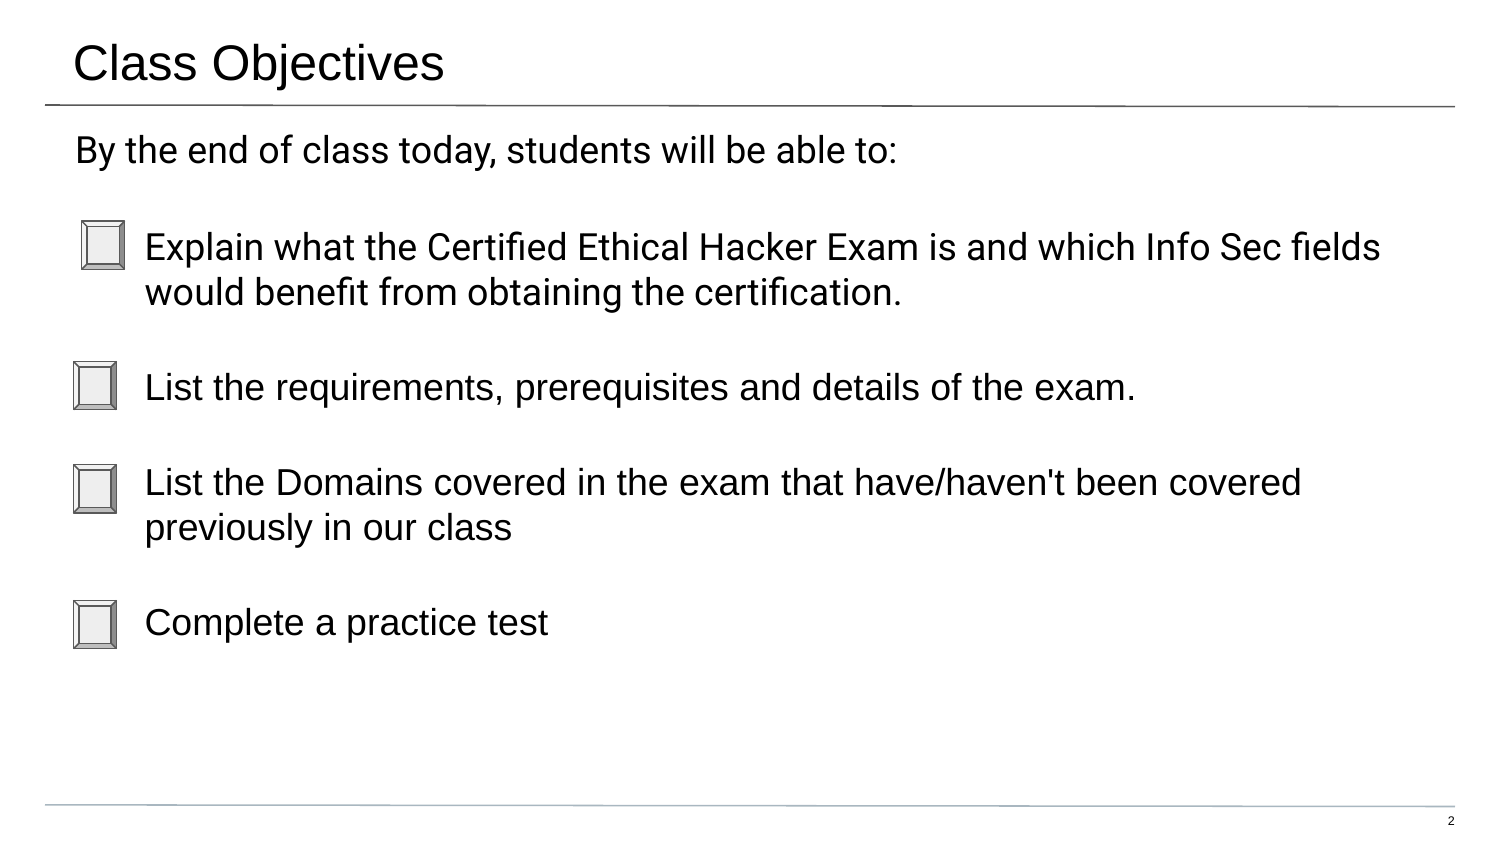

# Class Objectives
By the end of class today, students will be able to:
Explain what the Certified Ethical Hacker Exam is and which Info Sec fields would benefit from obtaining the certification.
List the requirements, prerequisites and details of the exam.
List the Domains covered in the exam that have/haven't been covered previously in our class
Complete a practice test

2